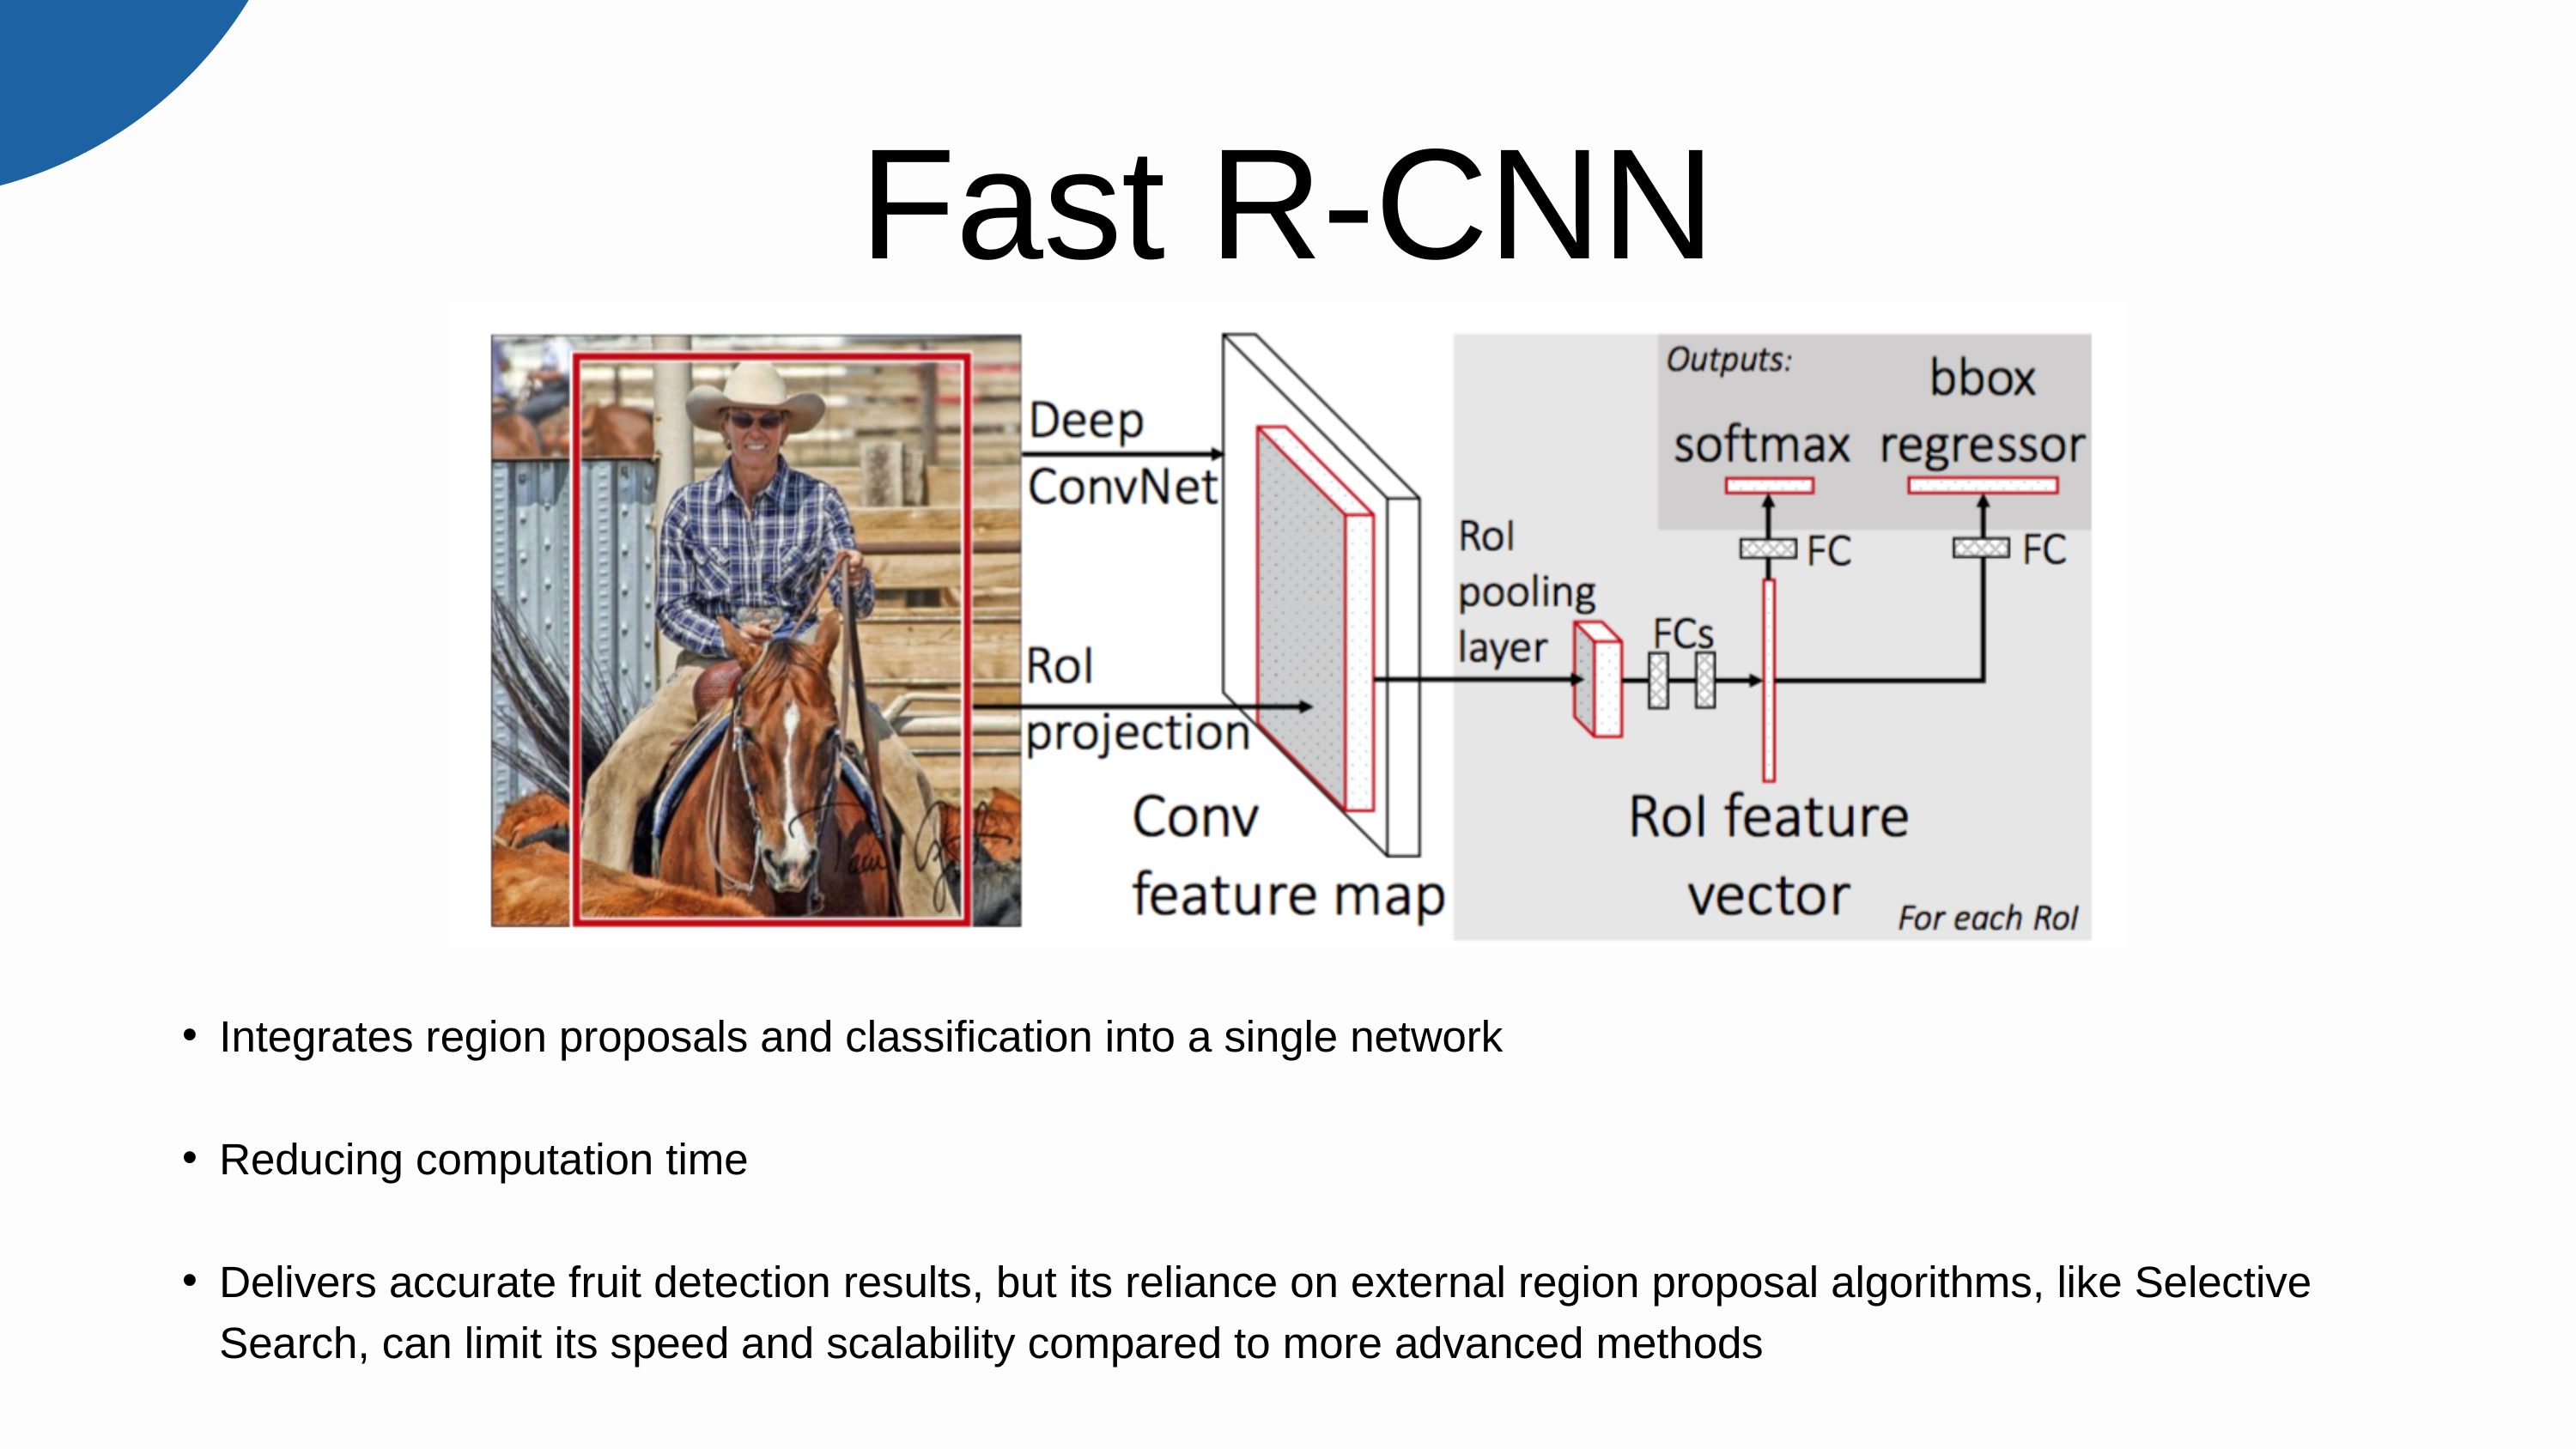

Fast R-CNN

Integrates region proposals and classification into a single network

Reducing computation time

Delivers accurate fruit detection results, but its reliance on external region proposal algorithms, like Selective Search, can limit its speed and scalability compared to more advanced methods